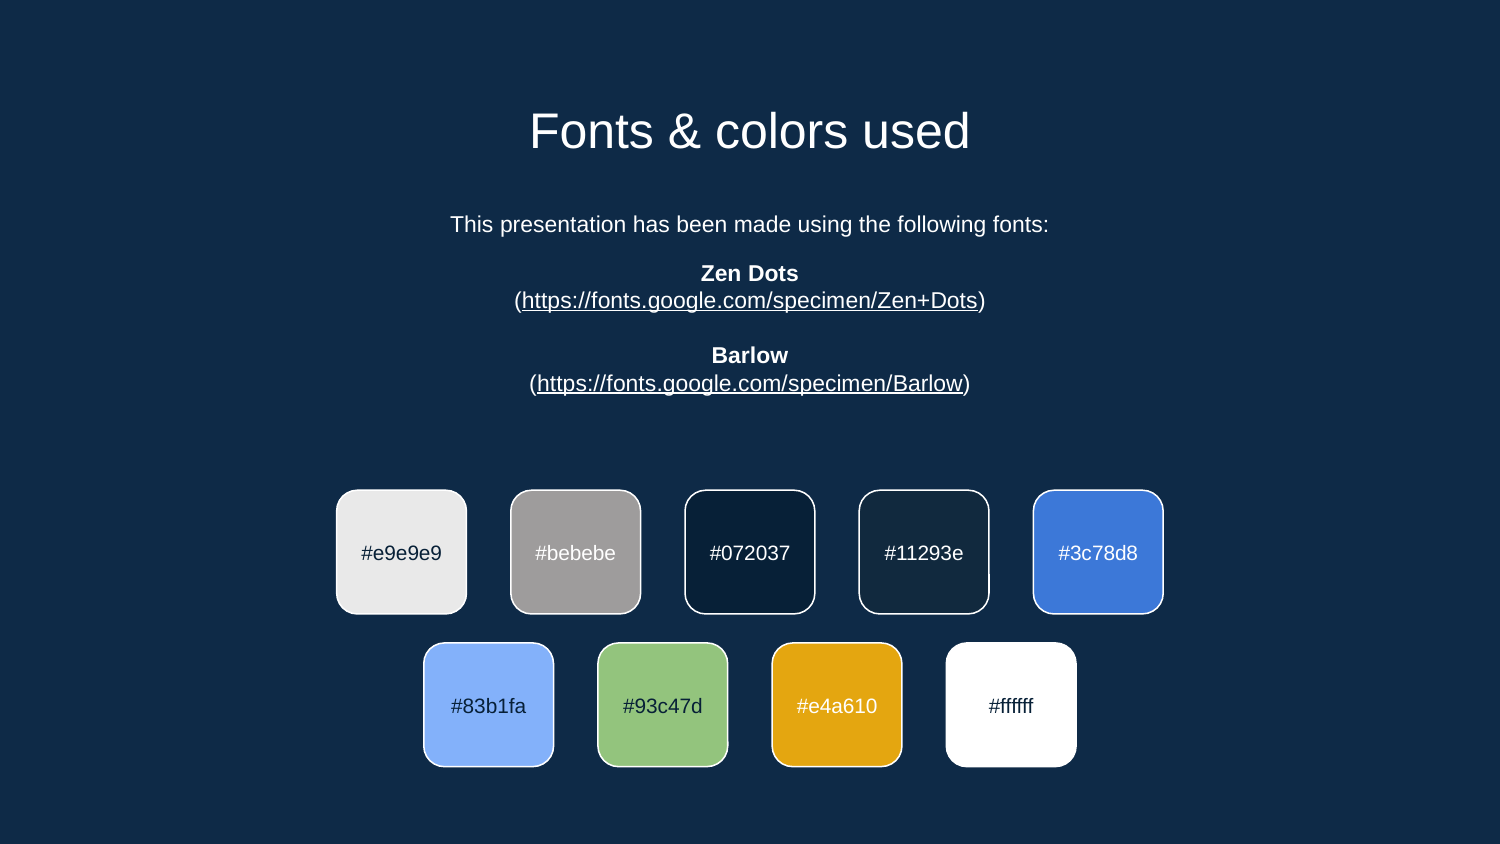

# Fonts & colors used
This presentation has been made using the following fonts:
Zen Dots
(https://fonts.google.com/specimen/Zen+Dots)

Barlow
(https://fonts.google.com/specimen/Barlow)

#e9e9e9
#bebebe
#072037
#11293e
#3c78d8

#83b1fa
#93c47d
#e4a610
#ffffff